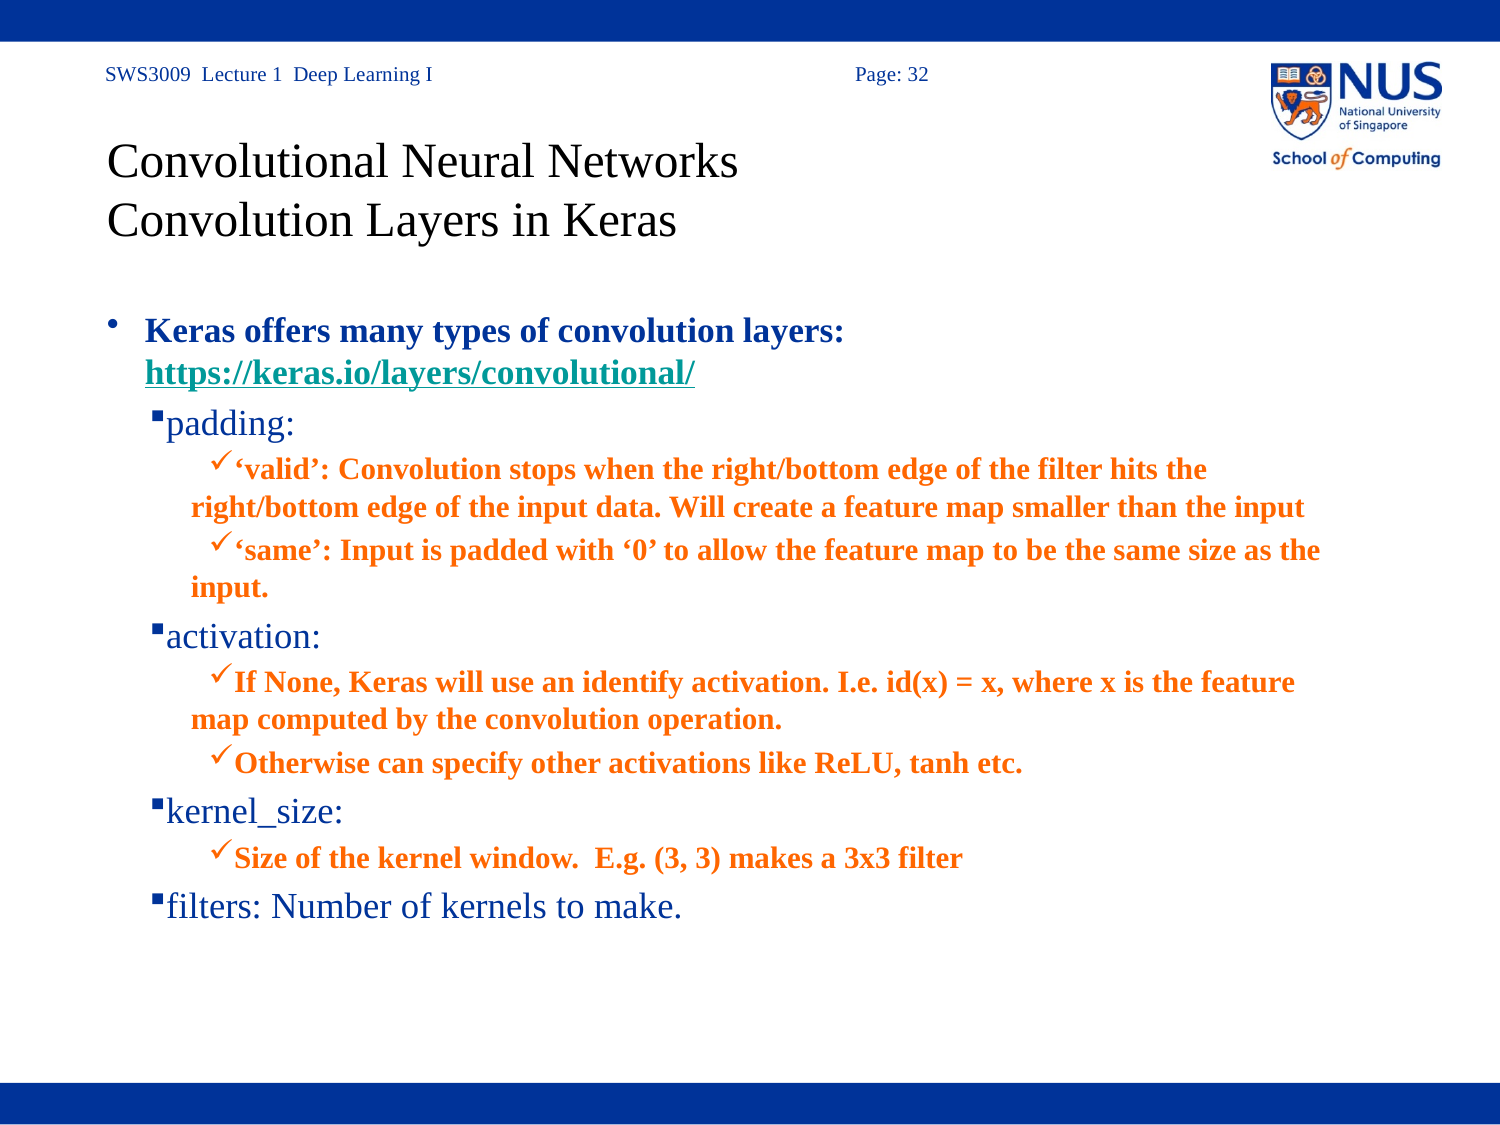

# Convolutional Neural Networks Convolution Layers in Keras
Keras offers many types of convolution layers: https://keras.io/layers/convolutional/
padding:
‘valid’: Convolution stops when the right/bottom edge of the filter hits the right/bottom edge of the input data. Will create a feature map smaller than the input
‘same’: Input is padded with ‘0’ to allow the feature map to be the same size as the input.
activation:
If None, Keras will use an identify activation. I.e. id(x) = x, where x is the feature map computed by the convolution operation.
Otherwise can specify other activations like ReLU, tanh etc.
kernel_size:
Size of the kernel window.  E.g. (3, 3) makes a 3x3 filter
filters: Number of kernels to make.